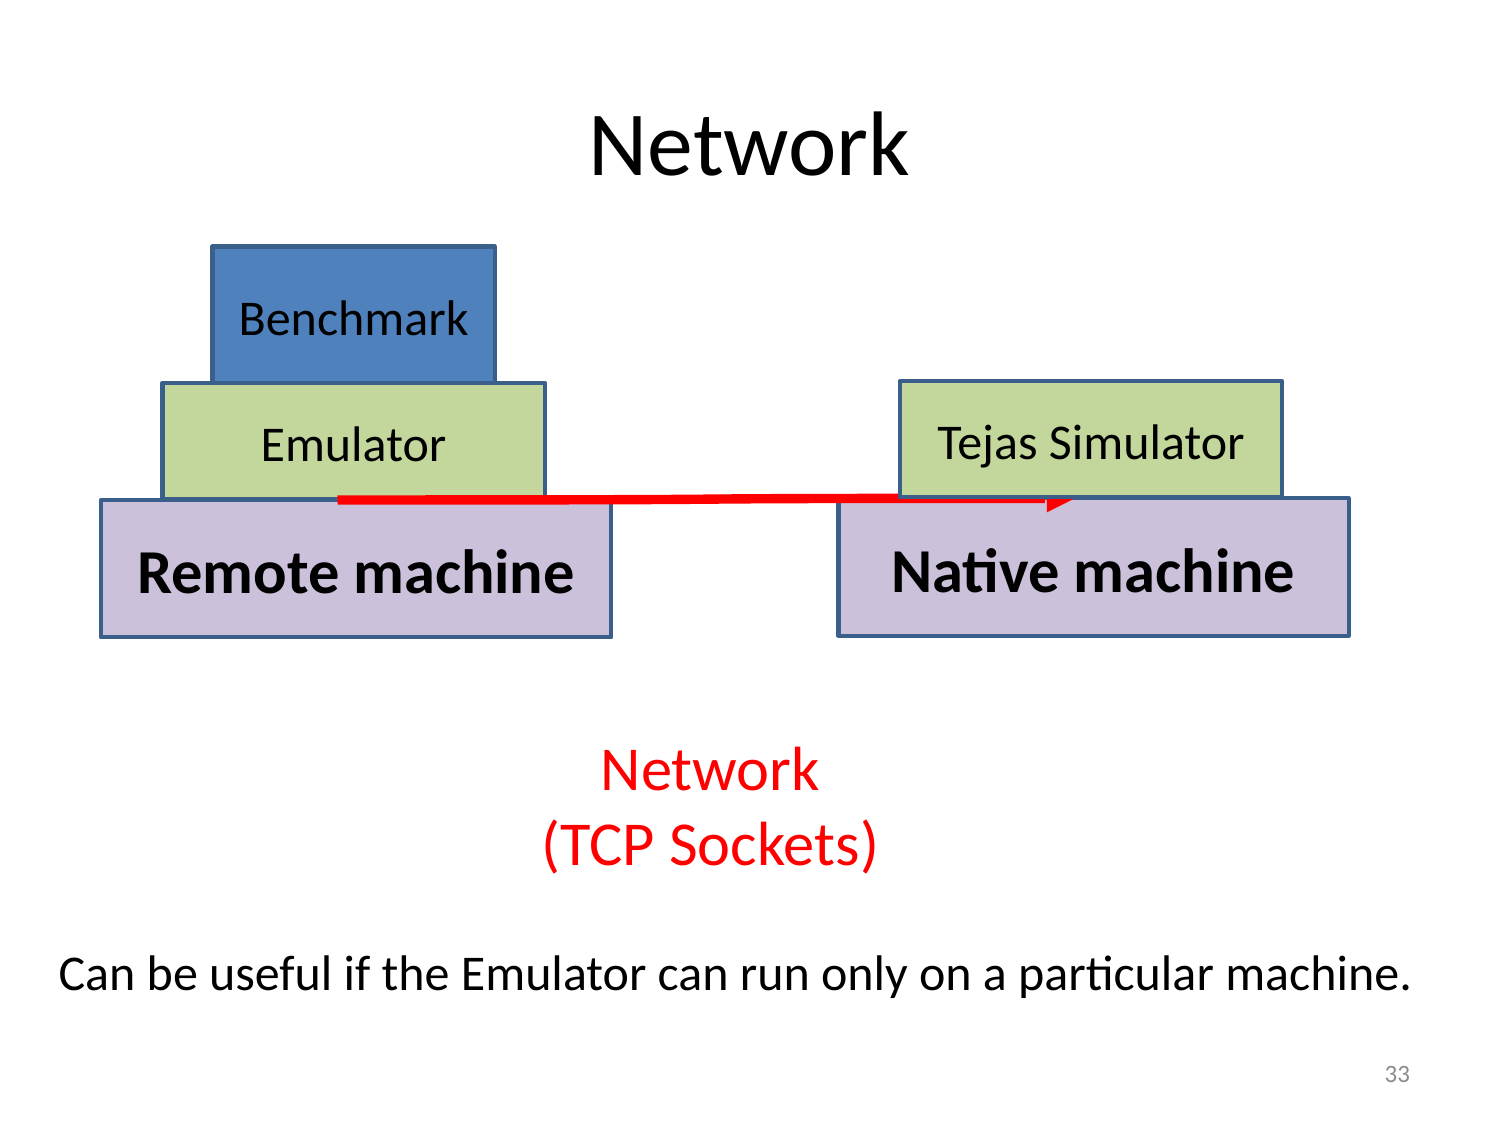

# Network
Benchmark
Tejas Simulator
Emulator
Native machine
Remote machine
Network
(TCP Sockets)
Can be useful if the Emulator can run only on a particular machine.
33